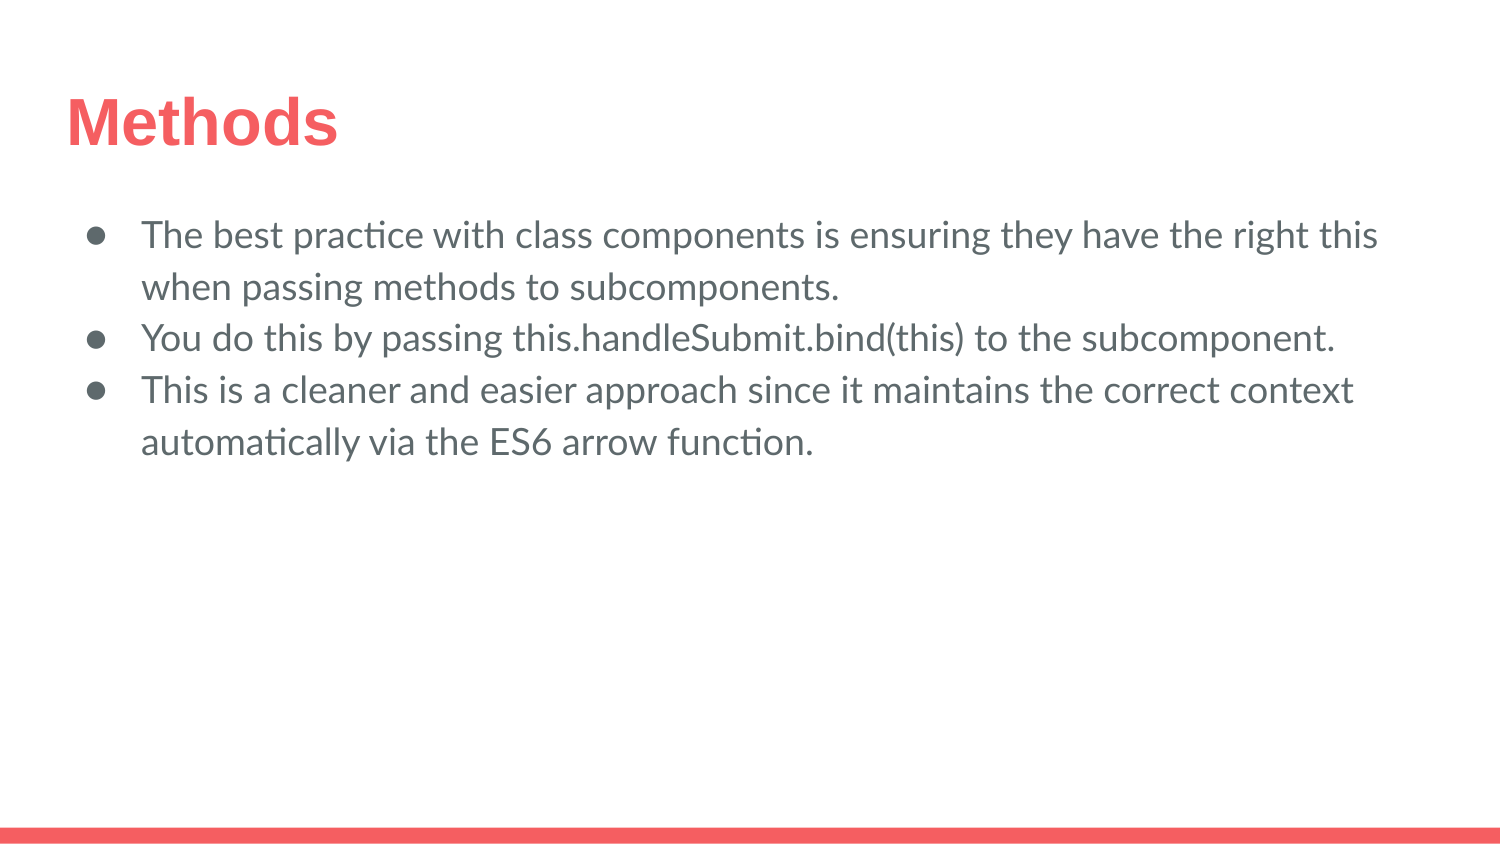

# Methods
The best practice with class components is ensuring they have the right this when passing methods to subcomponents.
You do this by passing this.handleSubmit.bind(this) to the subcomponent.
This is a cleaner and easier approach since it maintains the correct context automatically via the ES6 arrow function.